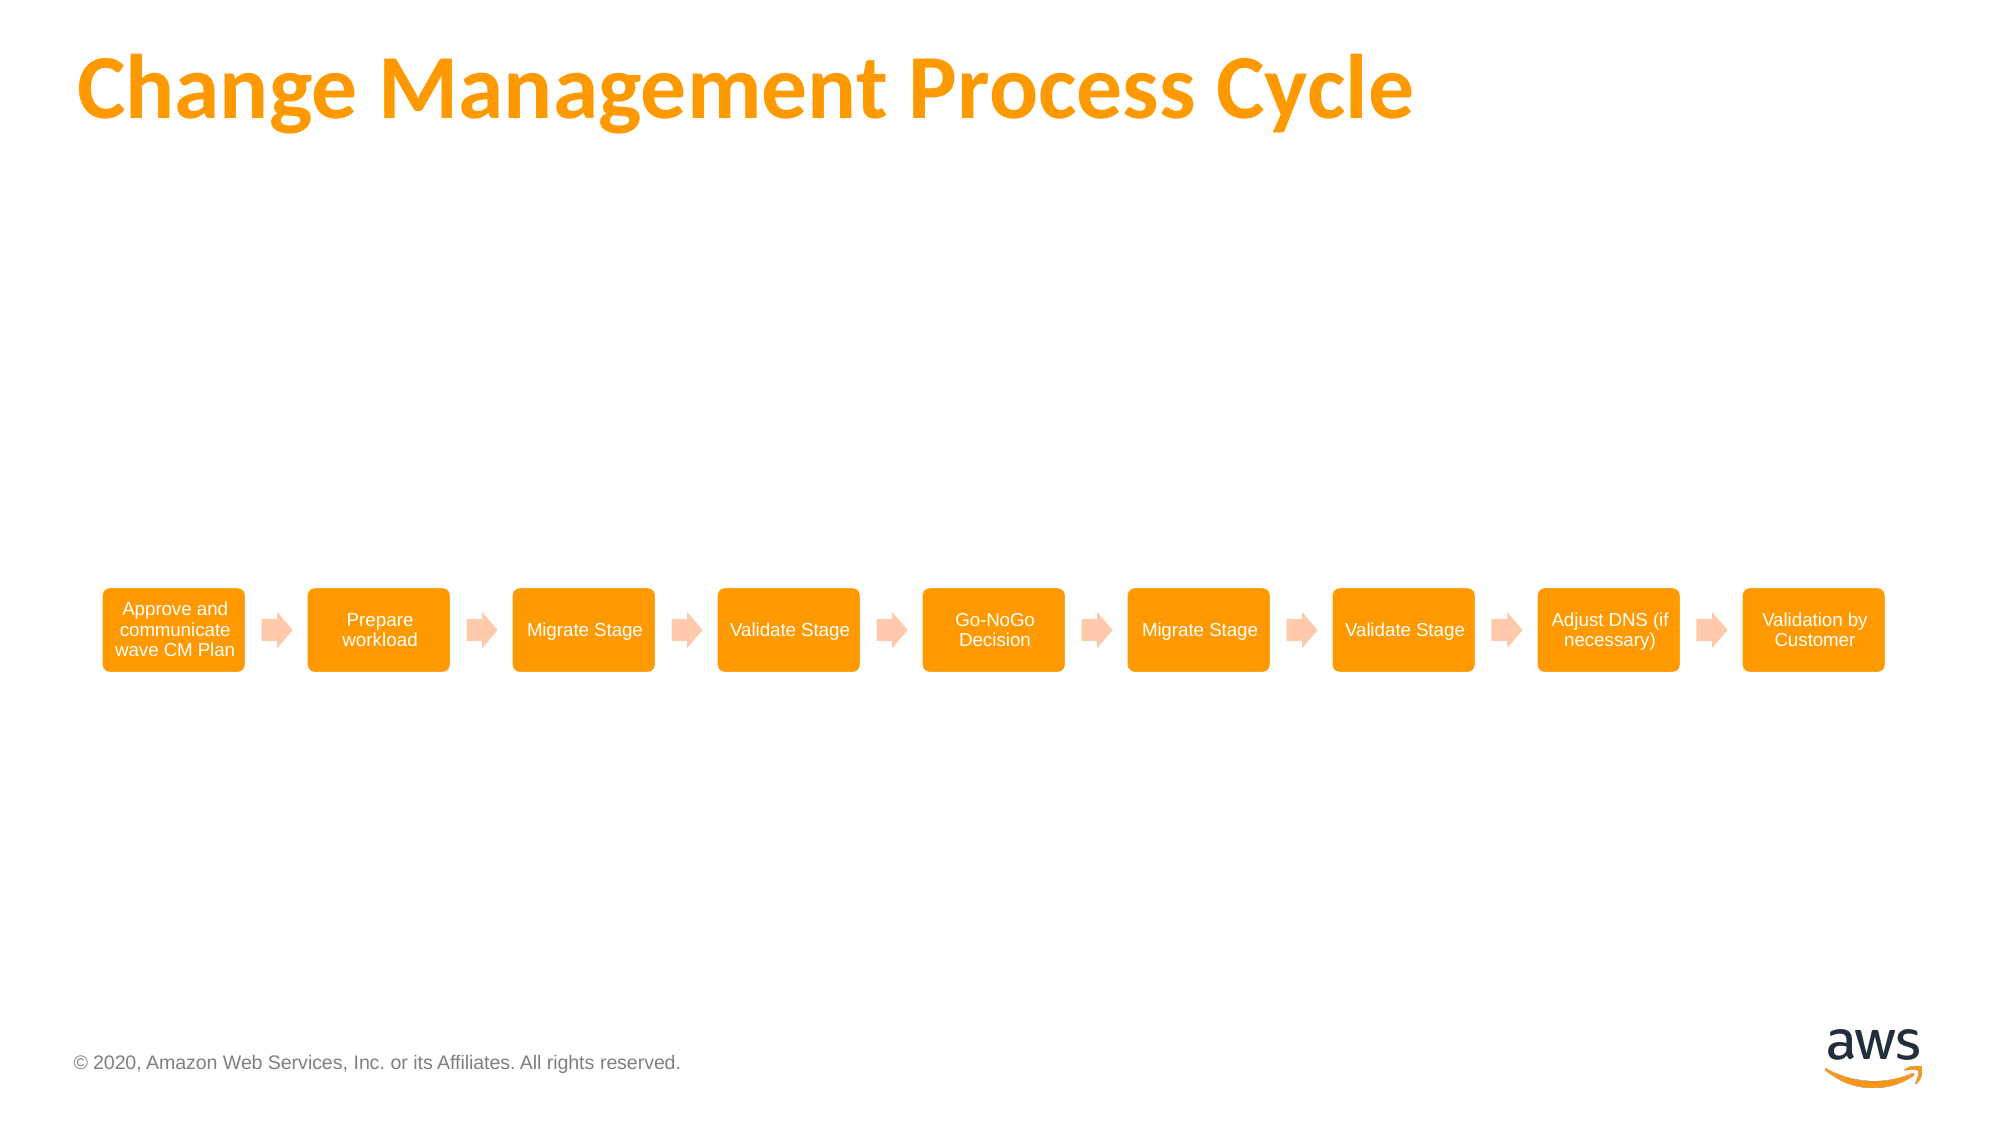

# Change Management Process Cycle
Approve and communicate wave CM Plan

Prepare workload

Migrate Stage

Validate Stage

Go-NoGo Decision

Migrate Stage

Validate Stage

Adjust DNS (if necessary)

Validation by Customer
Use this MCM plan for Mobilize migrations with CloudEndure